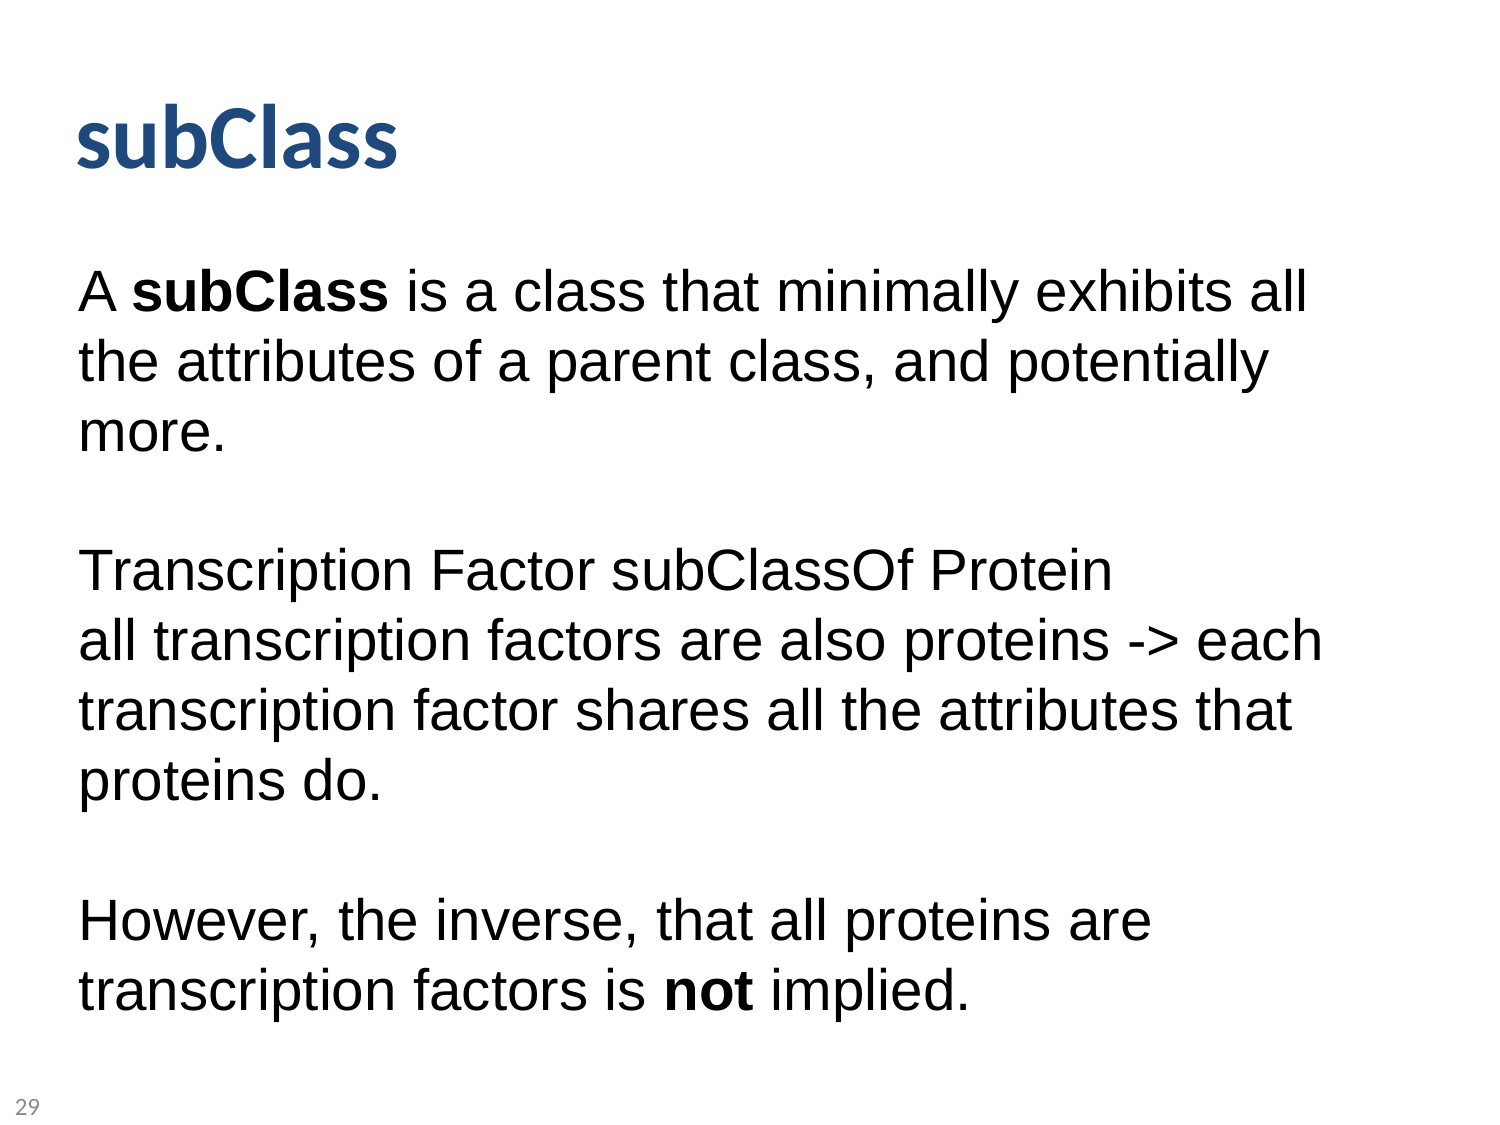

# subClass

A subClass is a class that minimally exhibits all the attributes of a parent class, and potentially more.

Transcription Factor subClassOf Protein
all transcription factors are also proteins -> each transcription factor shares all the attributes that proteins do.

However, the inverse, that all proteins are transcription factors is not implied.
29